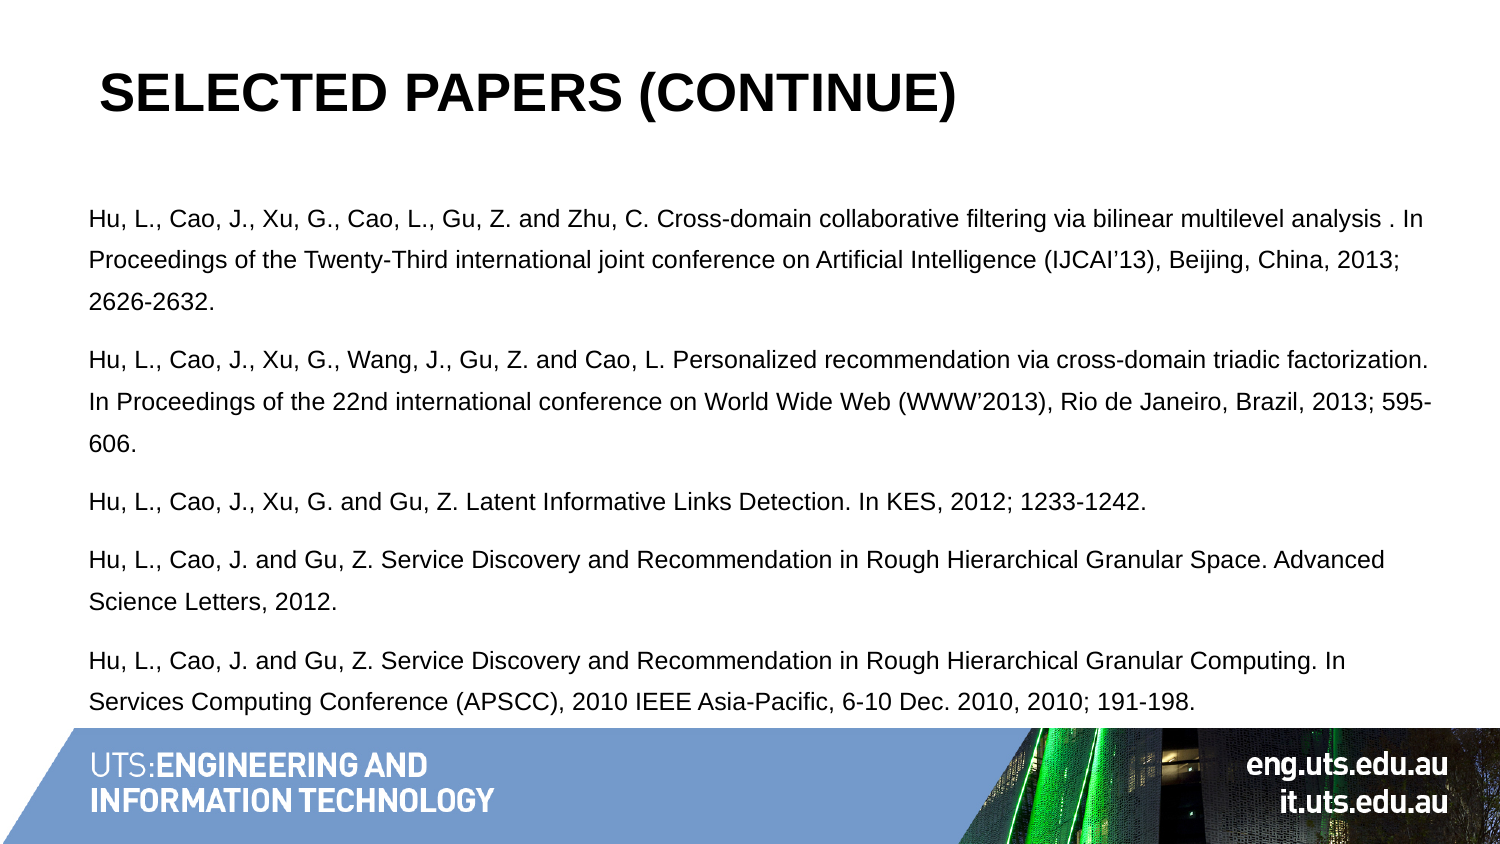

# Selected papers (Continue)

Hu, L., Cao, J., Xu, G., Cao, L., Gu, Z. and Zhu, C. Cross-domain collaborative filtering via bilinear multilevel analysis . In Proceedings of the Twenty-Third international joint conference on Artificial Intelligence (IJCAI’13), Beijing, China, 2013; 2626-2632.
Hu, L., Cao, J., Xu, G., Wang, J., Gu, Z. and Cao, L. Personalized recommendation via cross-domain triadic factorization. In Proceedings of the 22nd international conference on World Wide Web (WWW’2013), Rio de Janeiro, Brazil, 2013; 595-606.
Hu, L., Cao, J., Xu, G. and Gu, Z. Latent Informative Links Detection. In KES, 2012; 1233-1242.
Hu, L., Cao, J. and Gu, Z. Service Discovery and Recommendation in Rough Hierarchical Granular Space. Advanced Science Letters, 2012.
Hu, L., Cao, J. and Gu, Z. Service Discovery and Recommendation in Rough Hierarchical Granular Computing. In Services Computing Conference (APSCC), 2010 IEEE Asia-Pacific, 6-10 Dec. 2010, 2010; 191-198.